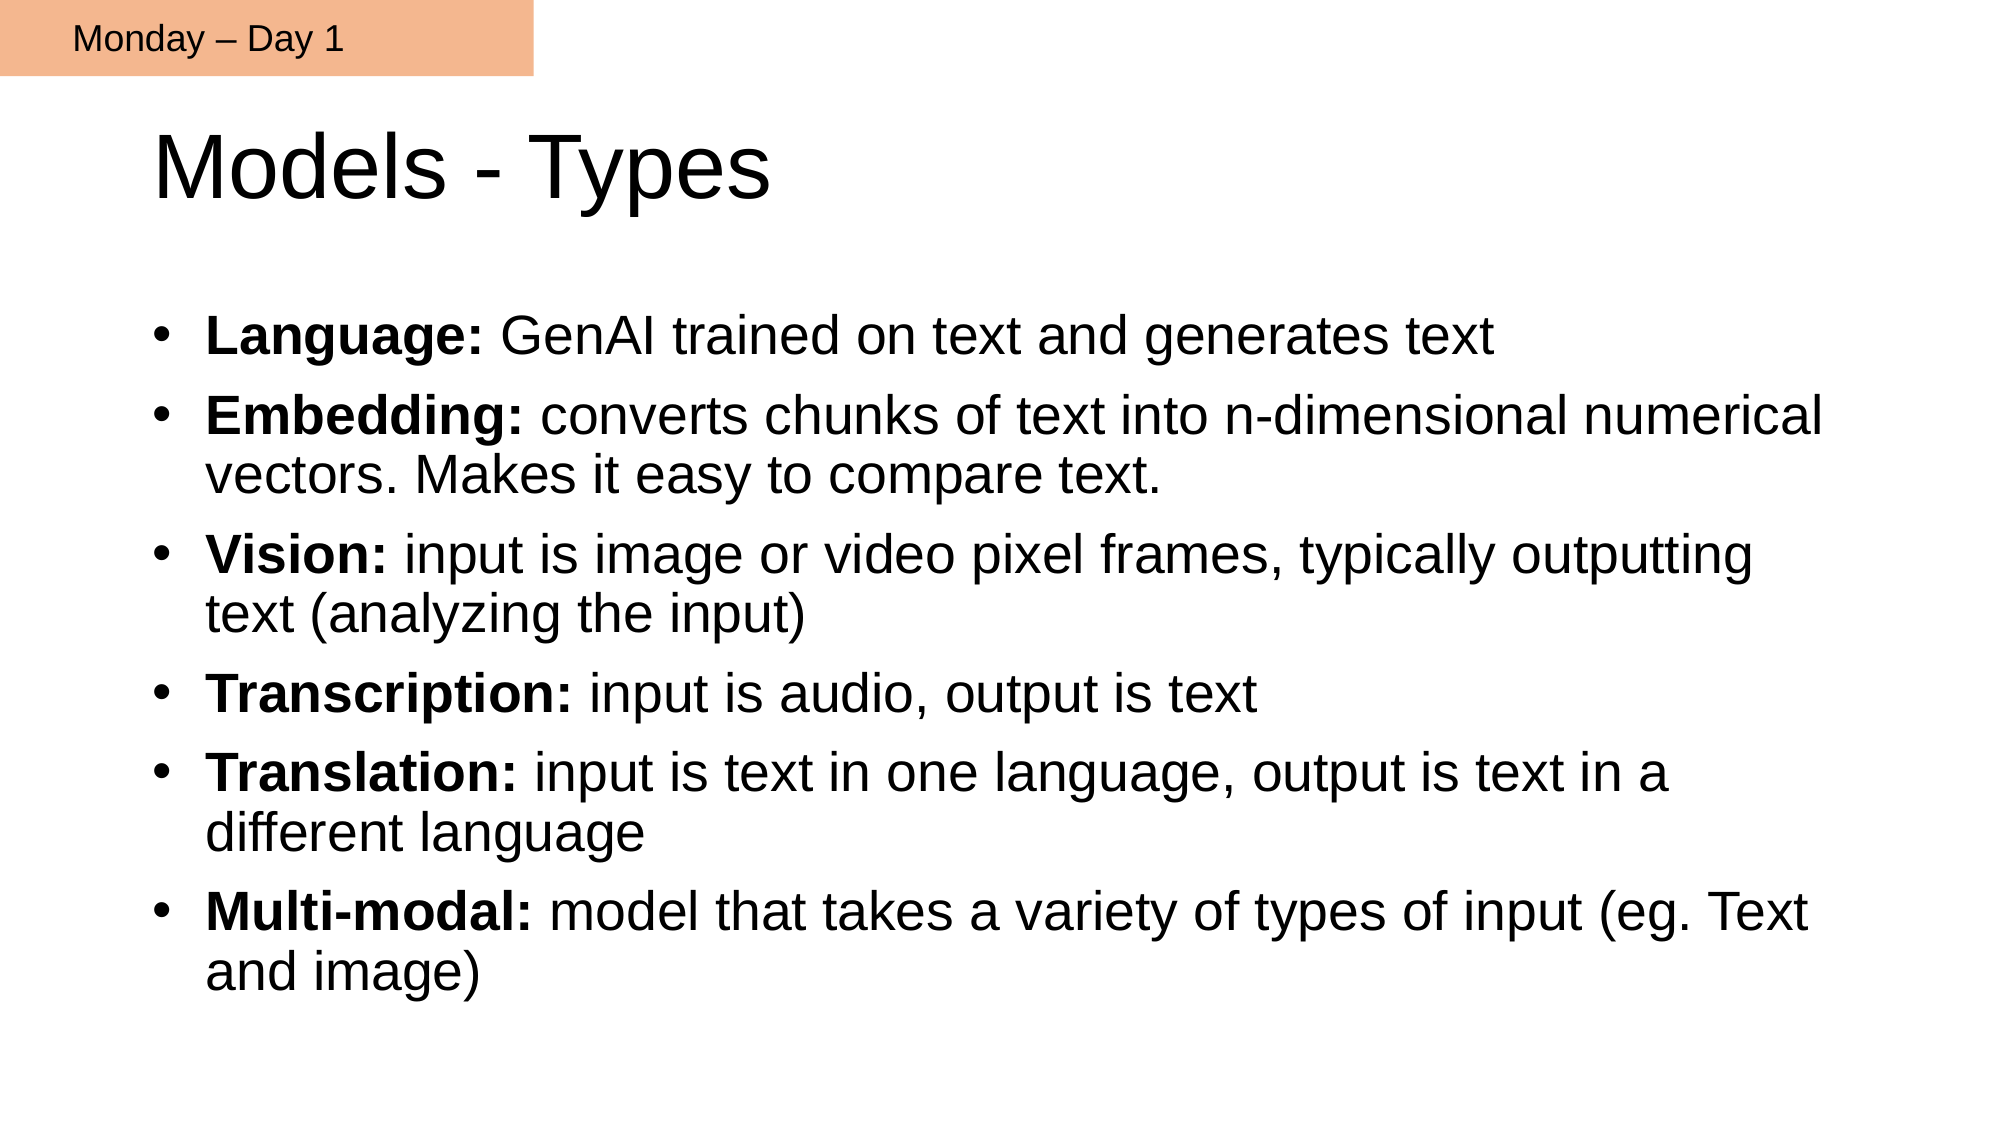

Monday – Day 1
# Models - Types
Language: GenAI trained on text and generates text
Embedding: converts chunks of text into n-dimensional numerical vectors. Makes it easy to compare text.
Vision: input is image or video pixel frames, typically outputting text (analyzing the input)
Transcription: input is audio, output is text
Translation: input is text in one language, output is text in a different language
Multi-modal: model that takes a variety of types of input (eg. Text and image)